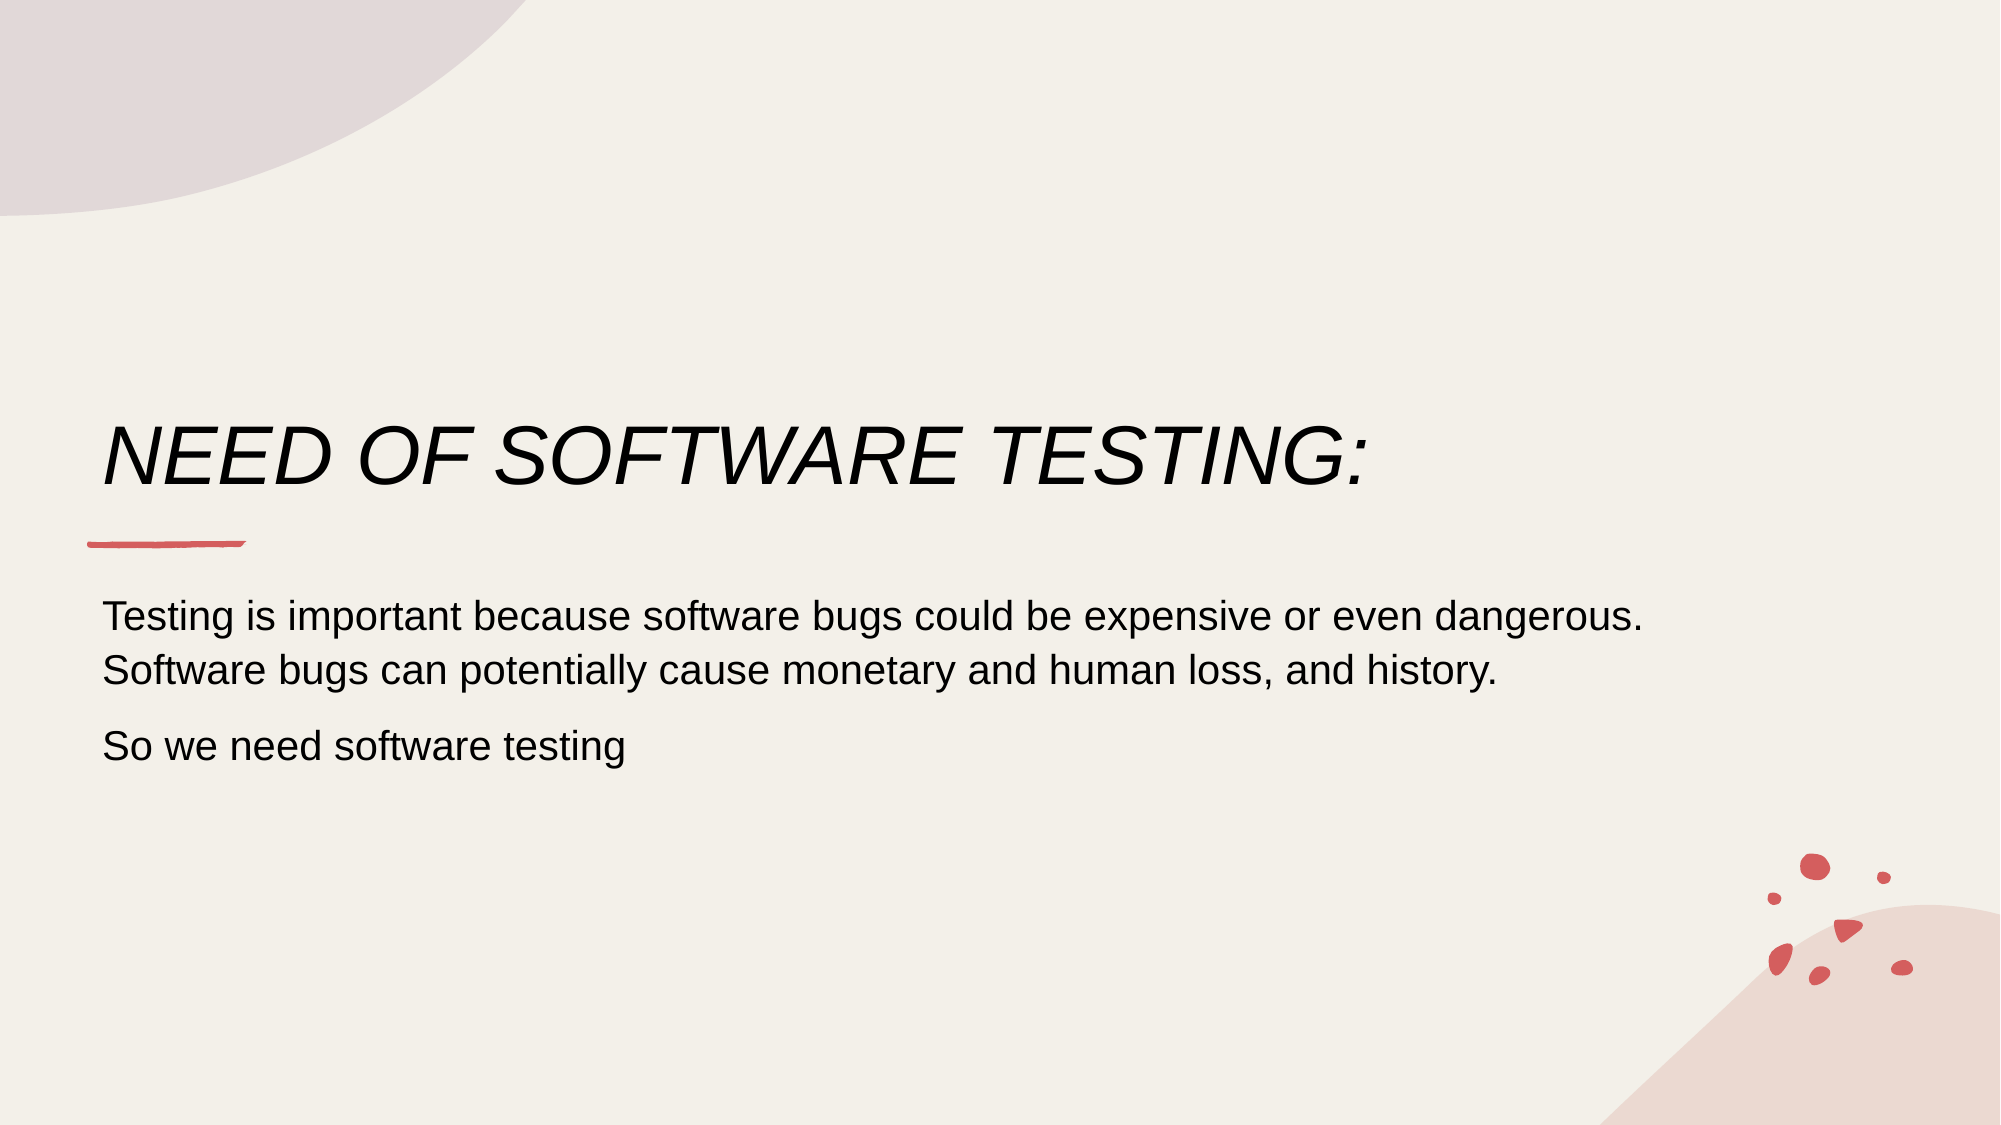

# NEED OF SOFTWARE TESTING:

Testing is important because software bugs could be expensive or even dangerous. Software bugs can potentially cause monetary and human loss, and history.
So we need software testing